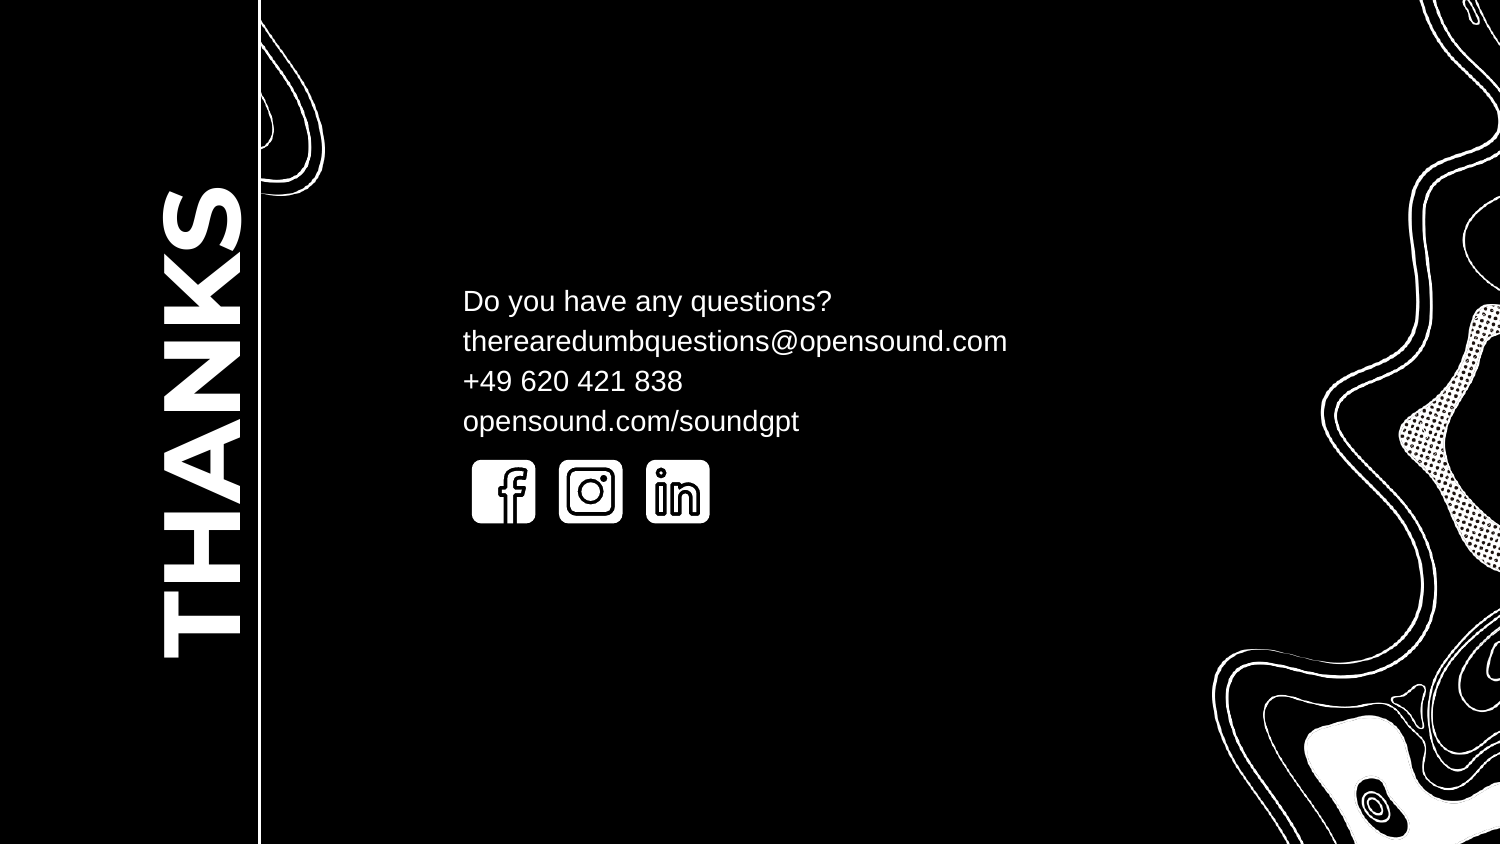

Do you have any questions?
therearedumbquestions@opensound.com
+49 620 421 838
opensound.com/soundgpt
# THANKS

Please keep this slide for attribution